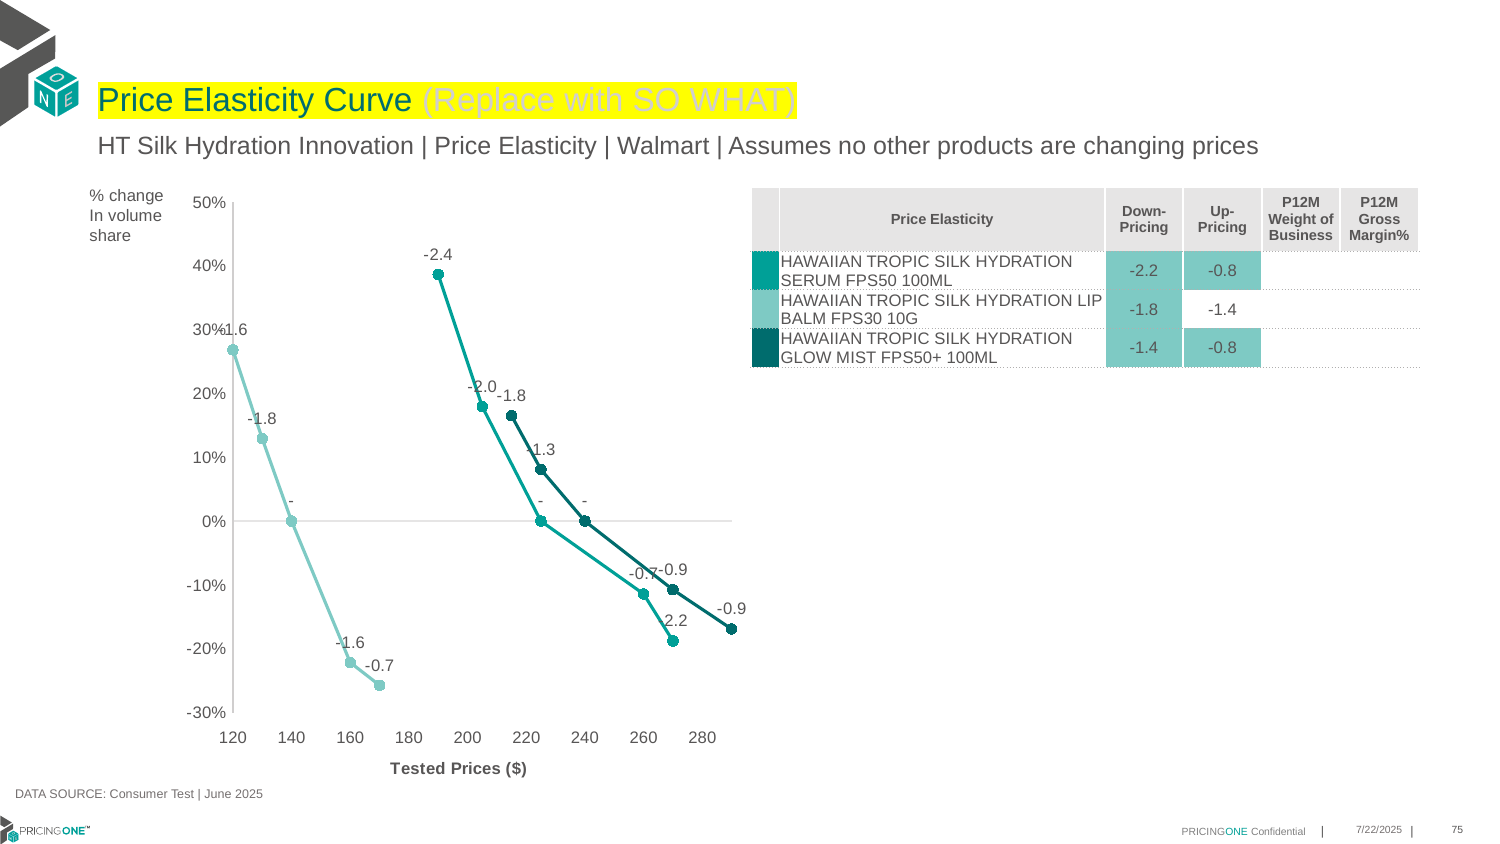

# Price Elasticity Curve (Replace with SO WHAT)
HT Silk Hydration Innovation | Price Elasticity | Walmart | Assumes no other products are changing prices
% change In volume share
|  | Price Elasticity | Down-Pricing | Up-Pricing | P12M Weight of Business | P12M Gross Margin% |
| --- | --- | --- | --- | --- | --- |
|  | HAWAIIAN TROPIC SILK HYDRATION SERUM FPS50 100ML | -2.2 | -0.8 |  |  |
|  | HAWAIIAN TROPIC SILK HYDRATION LIP BALM FPS30 10G | -1.8 | -1.4 |  |  |
|  | HAWAIIAN TROPIC SILK HYDRATION GLOW MIST FPS50+ 100ML | -1.4 | -0.8 |  |  |

### Chart

| Category | HAWAIIAN TROPIC SILK HYDRATION SERUM FPS50 100ML | HAWAIIAN TROPIC SILK HYDRATION LIP BALM FPS30 10G | HAWAIIAN TROPIC SILK HYDRATION GLOW MIST FPS50+ 100ML |
|---|---|---|---|
DATA SOURCE: Consumer Test | June 2025

7/22/2025
75